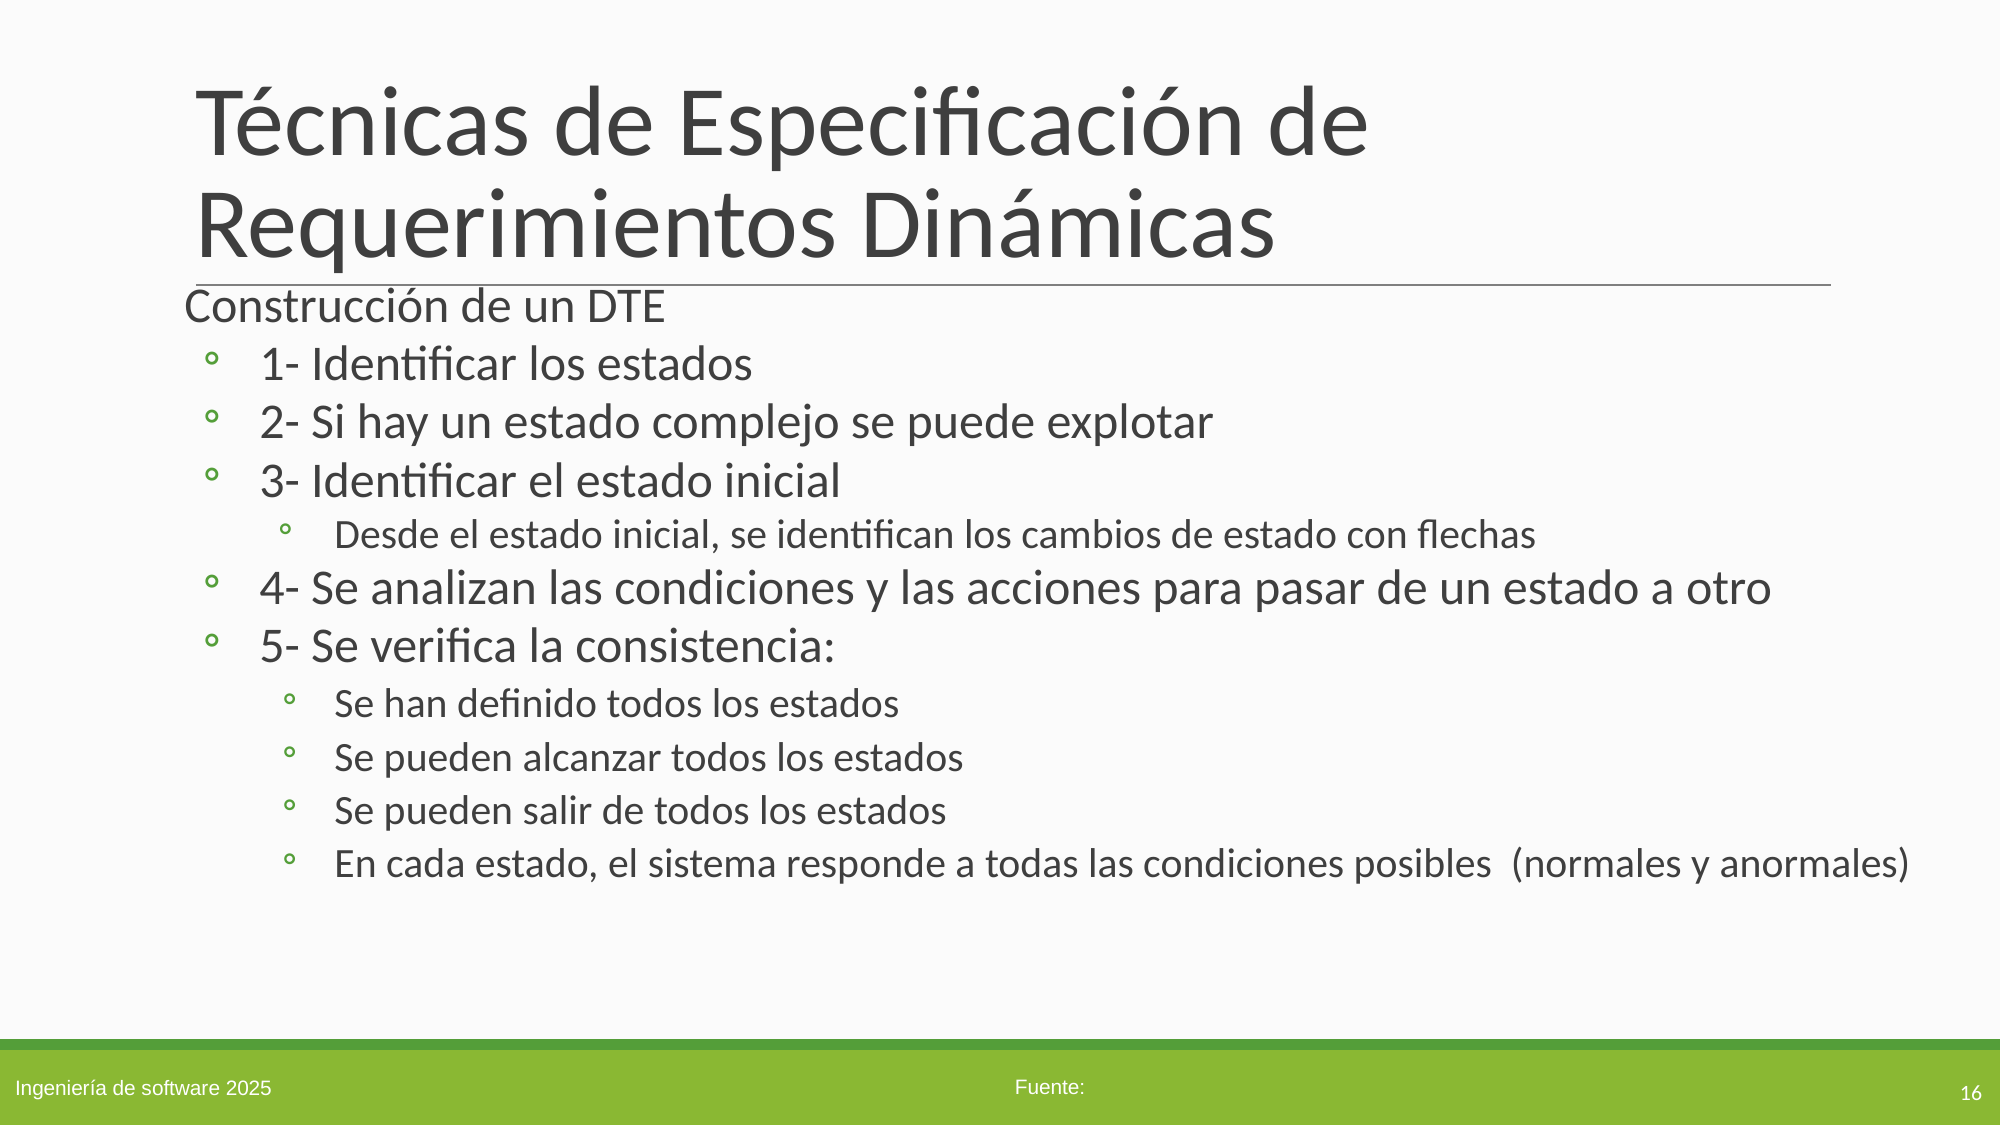

# Técnicas de Especificación de Requerimientos Dinámicas
Construcción de un DTE
1- Identificar los estados
2- Si hay un estado complejo se puede explotar
3- Identificar el estado inicial
Desde el estado inicial, se identifican los cambios de estado con flechas
4- Se analizan las condiciones y las acciones para pasar de un estado a otro
5- Se verifica la consistencia:
Se han definido todos los estados
Se pueden alcanzar todos los estados
Se pueden salir de todos los estados
En cada estado, el sistema responde a todas las condiciones posibles  (normales y anormales)
16